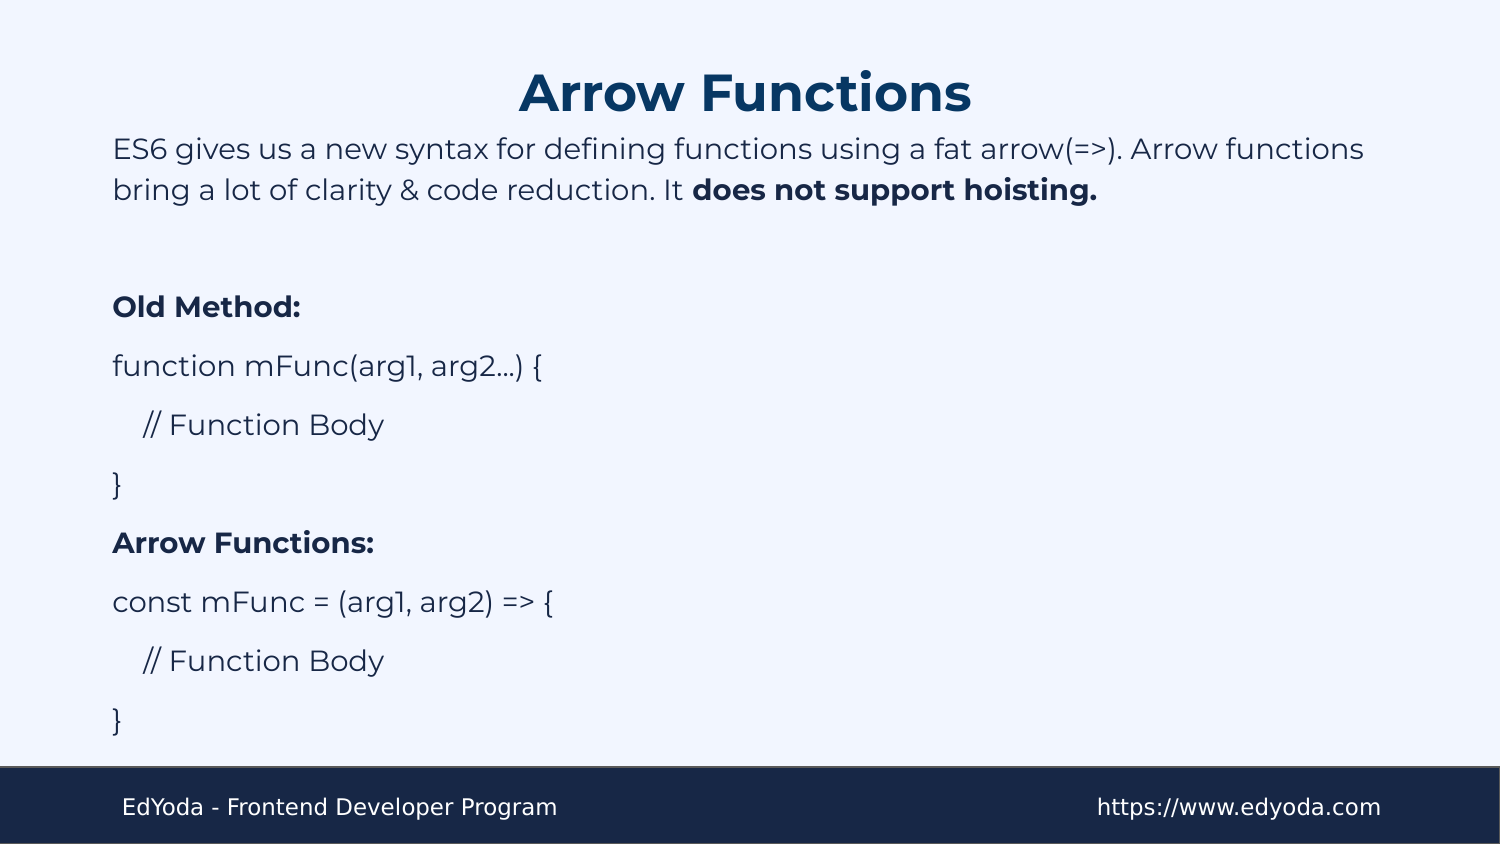

# Arrow Functions
ES6 gives us a new syntax for defining functions using a fat arrow(=>). Arrow functions bring a lot of clarity & code reduction. It does not support hoisting.

Old Method:
function mFunc(arg1, arg2...) {
    // Function Body
}
Arrow Functions:
const mFunc = (arg1, arg2) => {
    // Function Body
}

EdYoda - Frontend Developer Program
https://www.edyoda.com